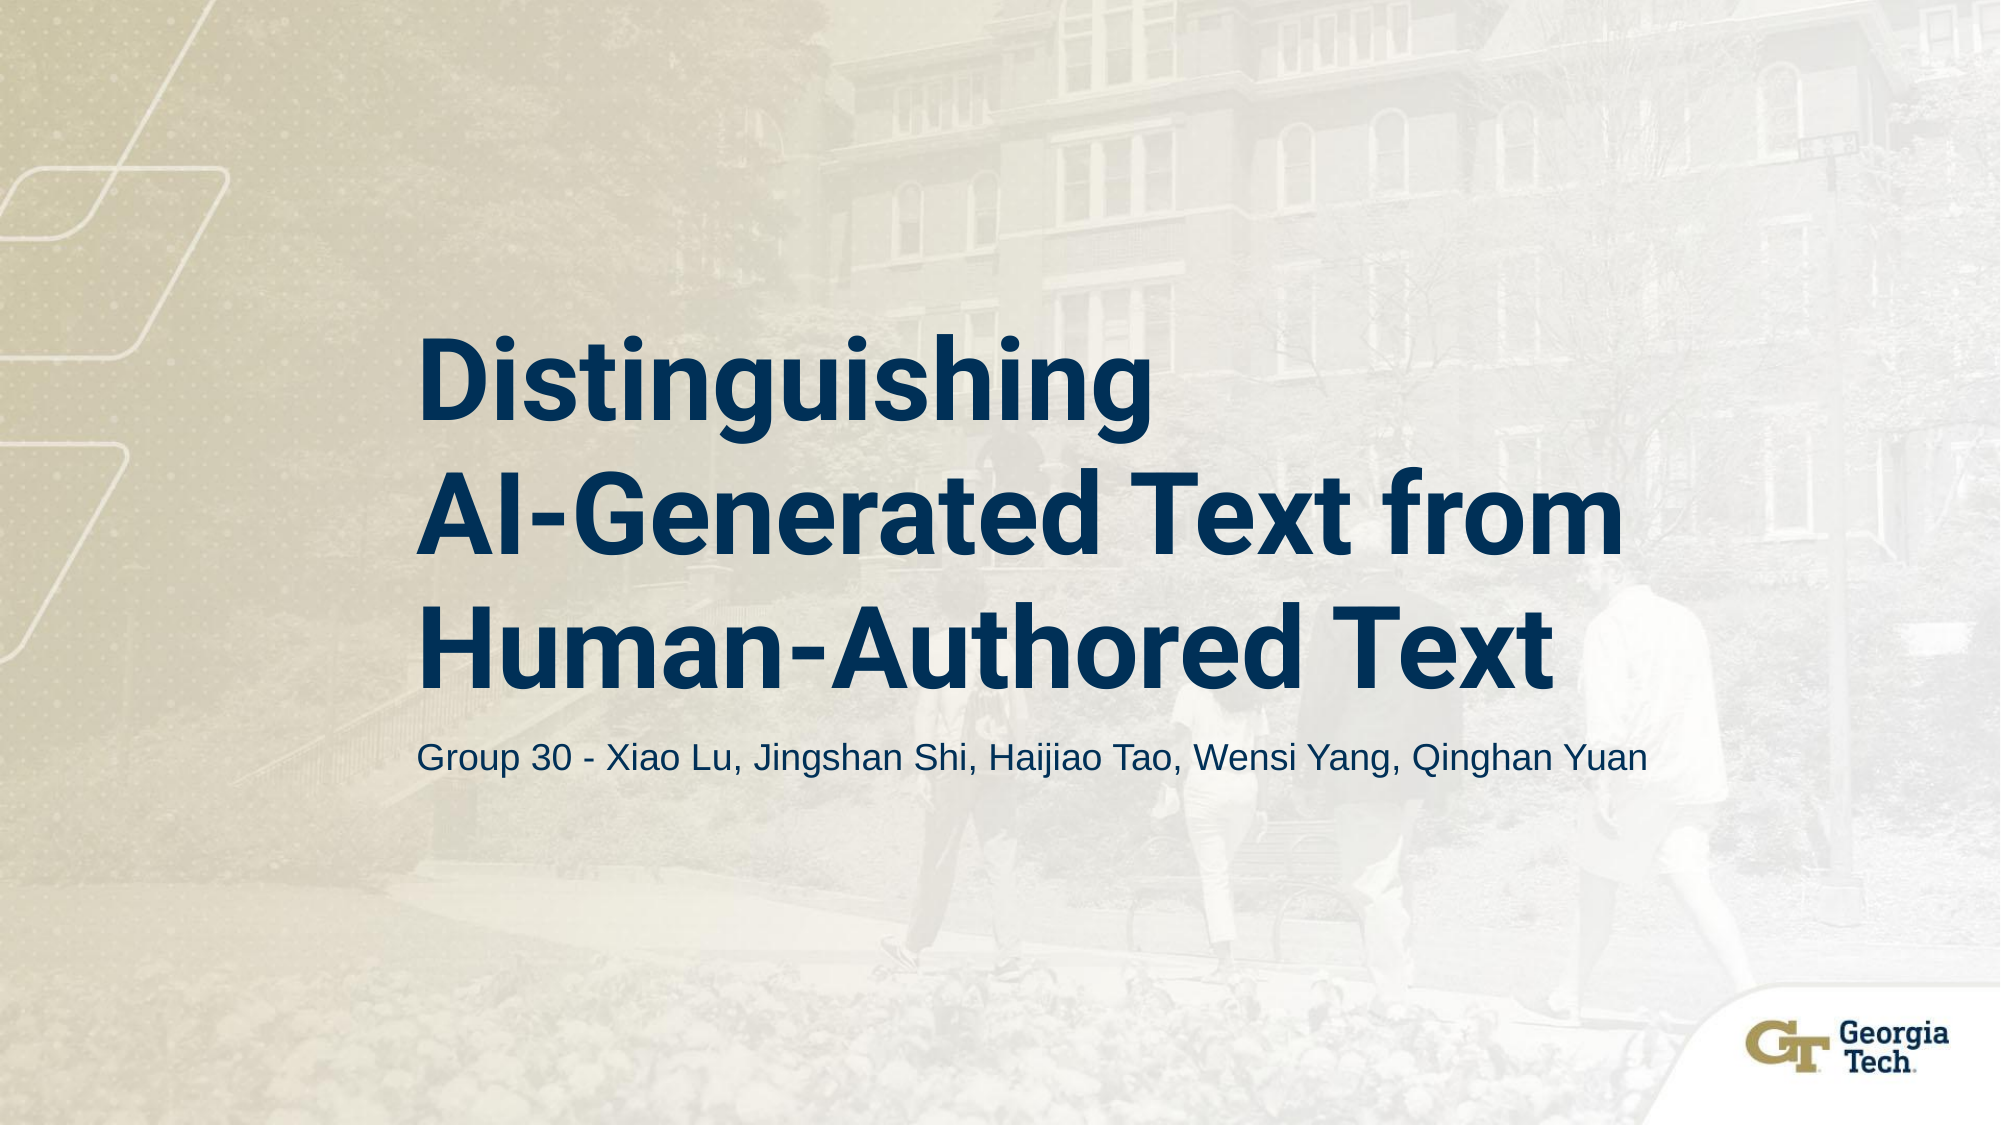

# Distinguishing
AI-Generated Text from
Human-Authored Text
Group 30 - Xiao Lu, Jingshan Shi, Haijiao Tao, Wensi Yang, Qinghan Yuan